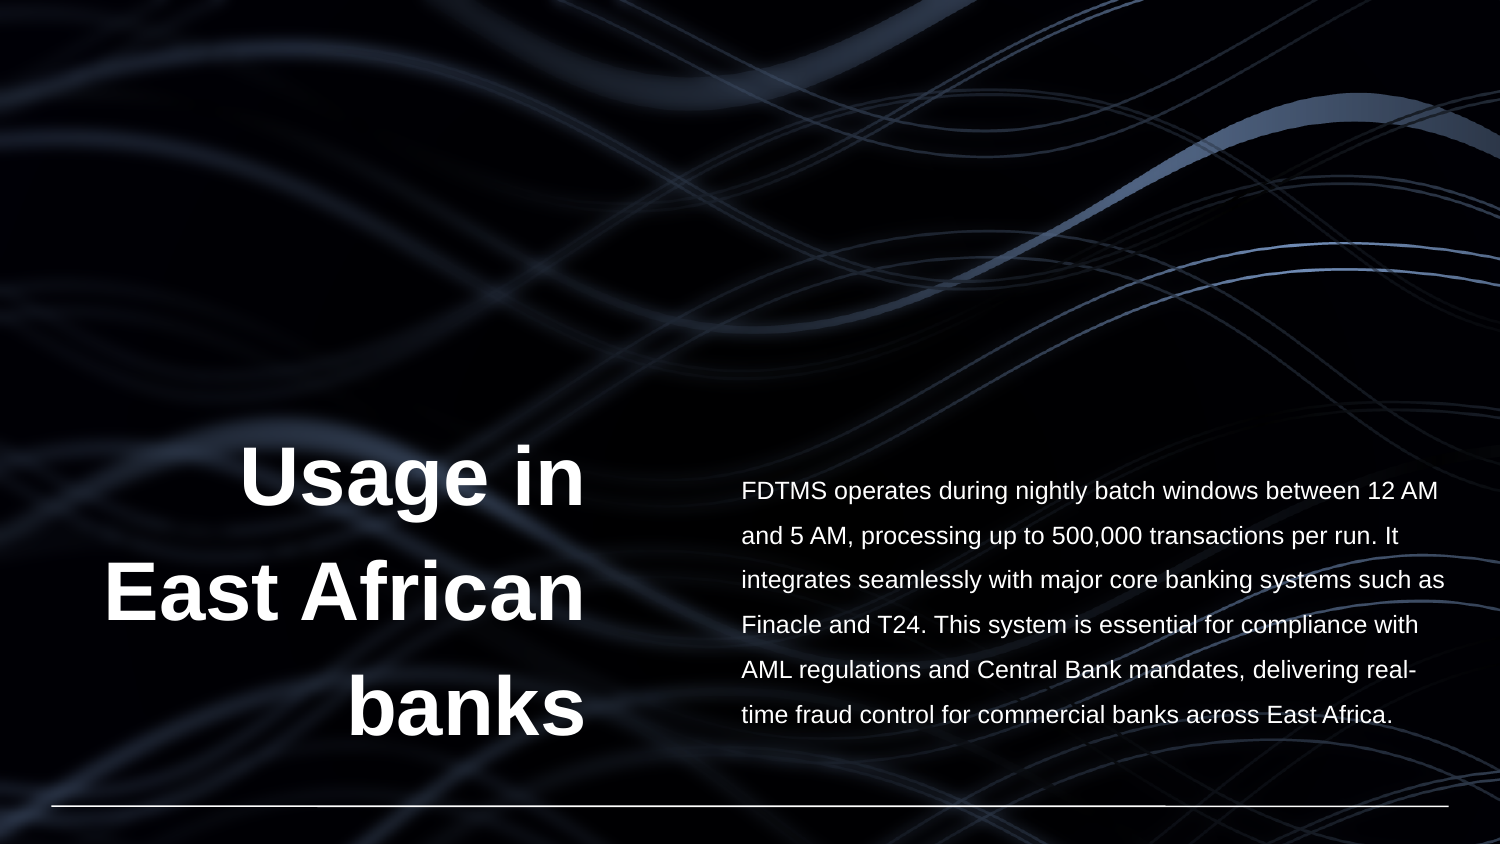

# Usage in East African banks
FDTMS operates during nightly batch windows between 12 AM and 5 AM, processing up to 500,000 transactions per run. It integrates seamlessly with major core banking systems such as Finacle and T24. This system is essential for compliance with AML regulations and Central Bank mandates, delivering real-time fraud control for commercial banks across East Africa.